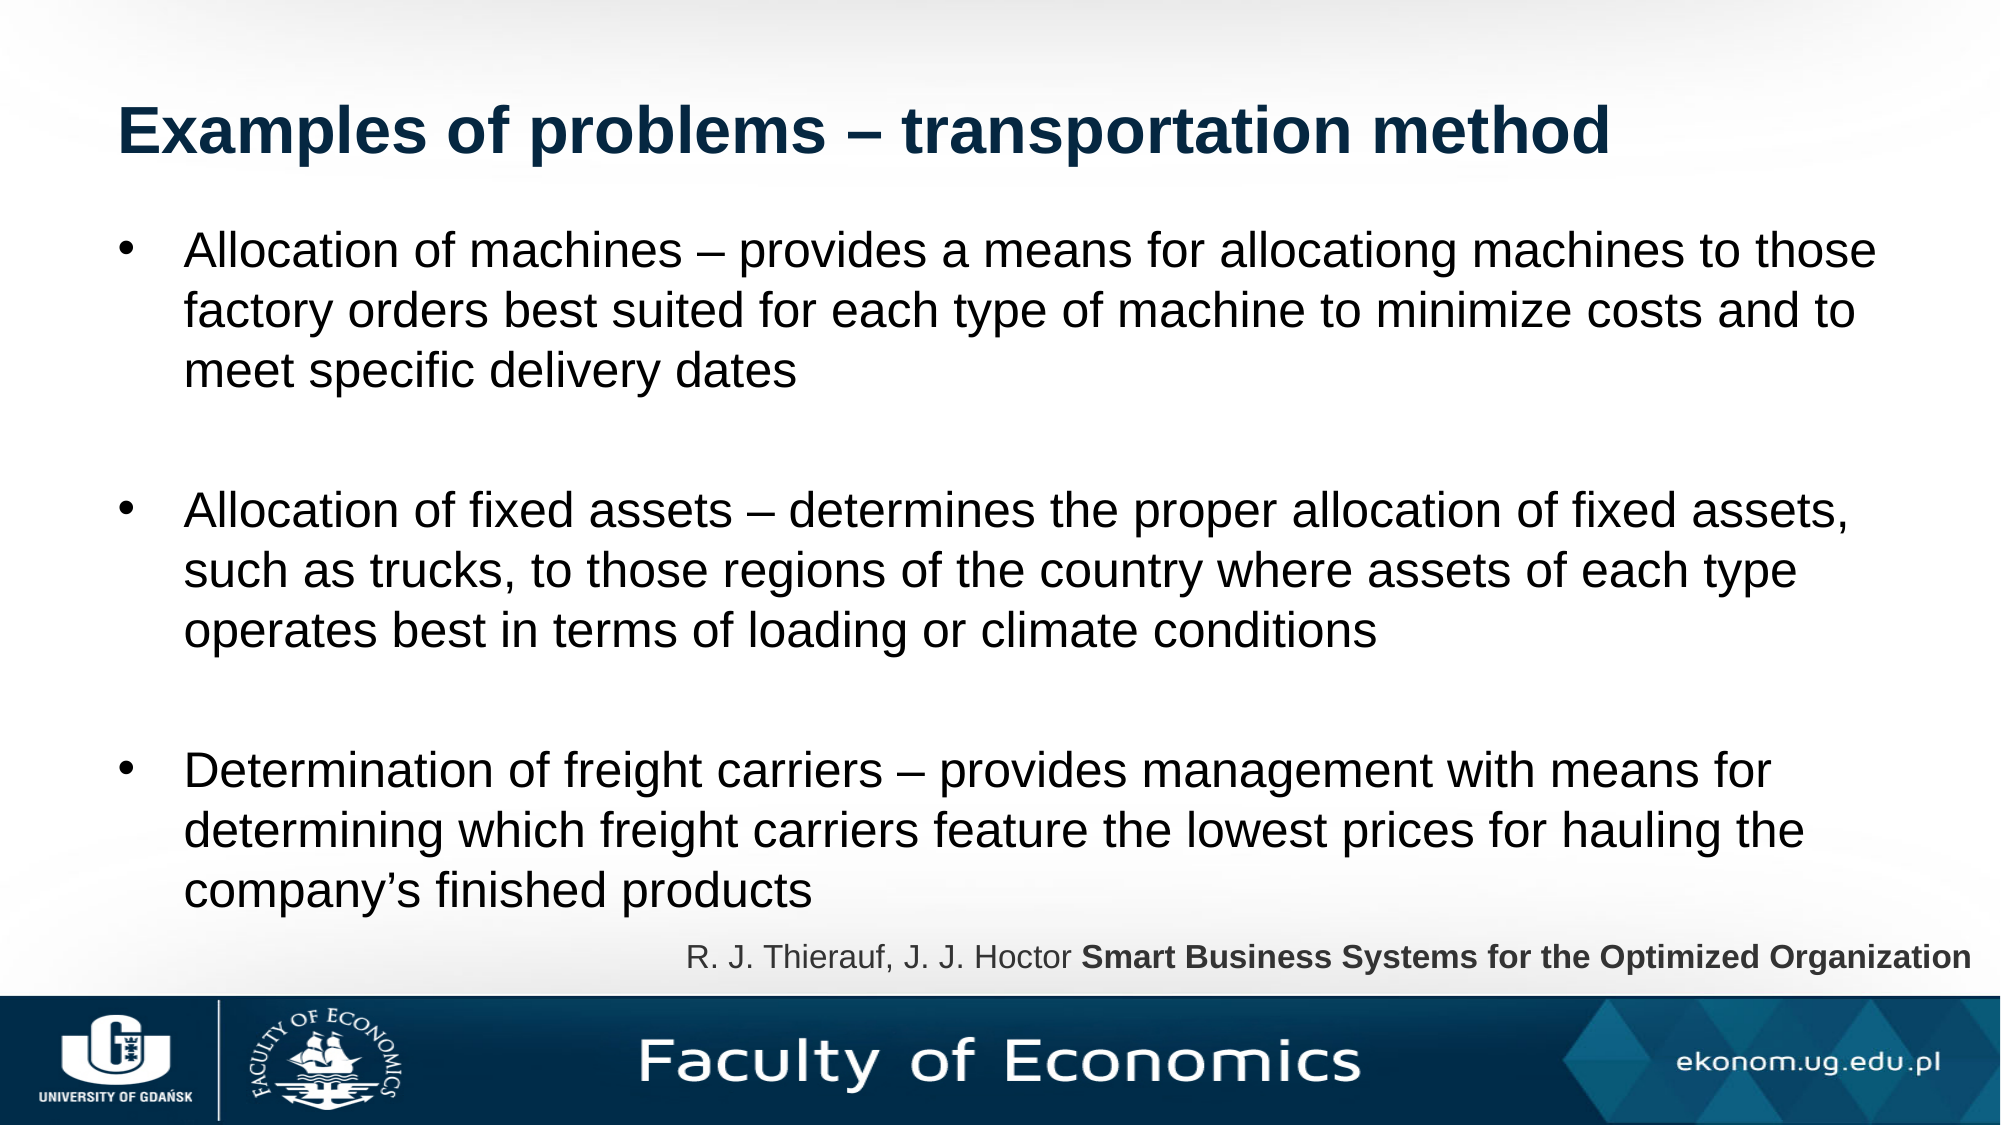

# Examples of problems – transportation method
Allocation of machines – provides a means for allocationg machines to those factory orders best suited for each type of machine to minimize costs and to meet specific delivery dates

Allocation of fixed assets – determines the proper allocation of fixed assets, such as trucks, to those regions of the country where assets of each type operates best in terms of loading or climate conditions

Determination of freight carriers – provides management with means for determining which freight carriers feature the lowest prices for hauling the company’s finished products
R. J. Thierauf, J. J. Hoctor Smart Business Systems for the Optimized Organization